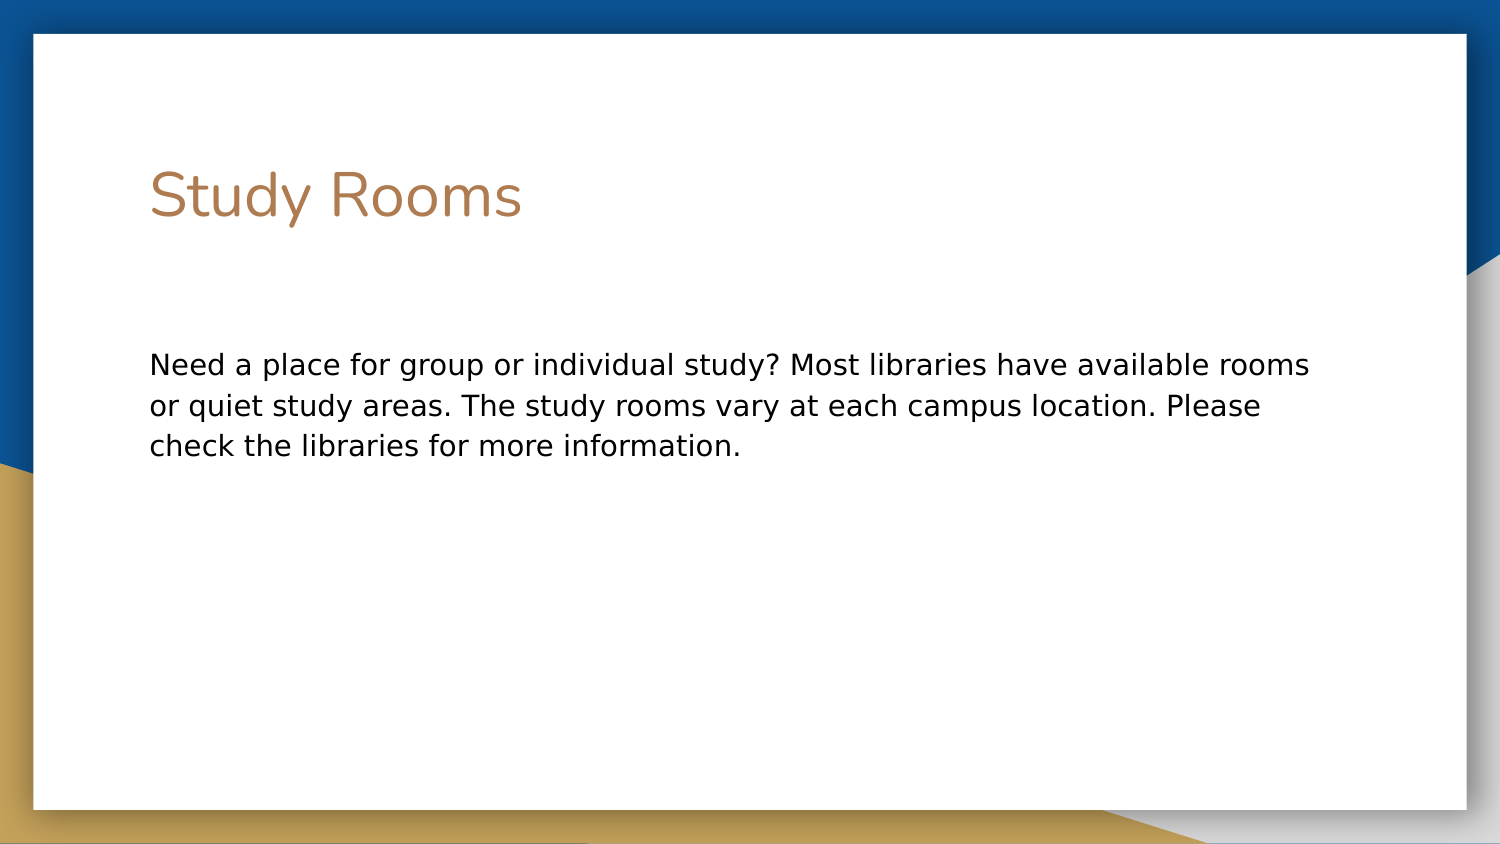

# Study Rooms
Need a place for group or individual study? Most libraries have available rooms or quiet study areas. The study rooms vary at each campus location. Please check the libraries for more information.